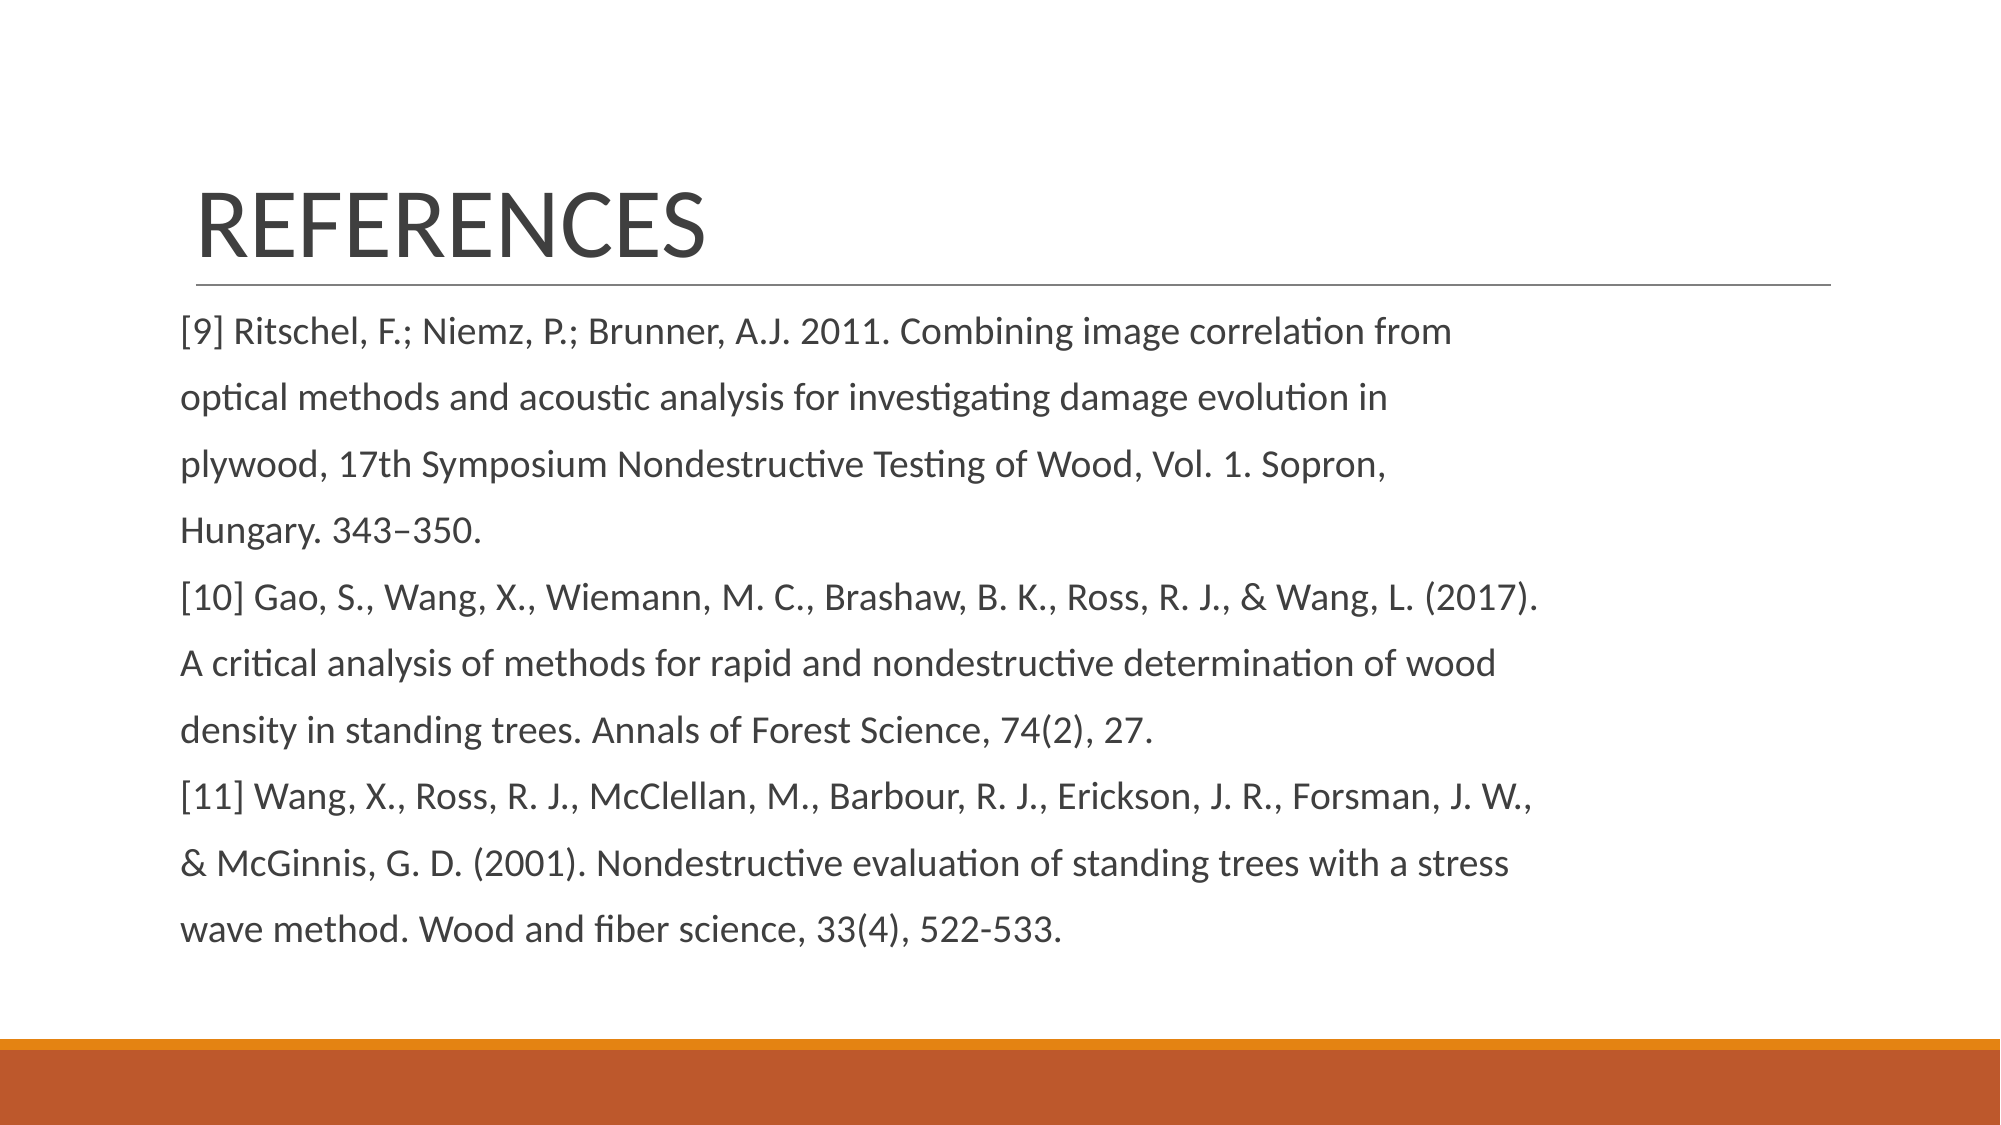

# REFERENCES
[9] Ritschel, F.; Niemz, P.; Brunner, A.J. 2011. Combining image correlation from
optical methods and acoustic analysis for investigating damage evolution in
plywood, 17th Symposium Nondestructive Testing of Wood, Vol. 1. Sopron,
Hungary. 343–350.
[10] Gao, S., Wang, X., Wiemann, M. C., Brashaw, B. K., Ross, R. J., & Wang, L. (2017).
A critical analysis of methods for rapid and nondestructive determination of wood
density in standing trees. Annals of Forest Science, 74(2), 27.
[11] Wang, X., Ross, R. J., McClellan, M., Barbour, R. J., Erickson, J. R., Forsman, J. W.,
& McGinnis, G. D. (2001). Nondestructive evaluation of standing trees with a stress
wave method. Wood and fiber science, 33(4), 522-533.